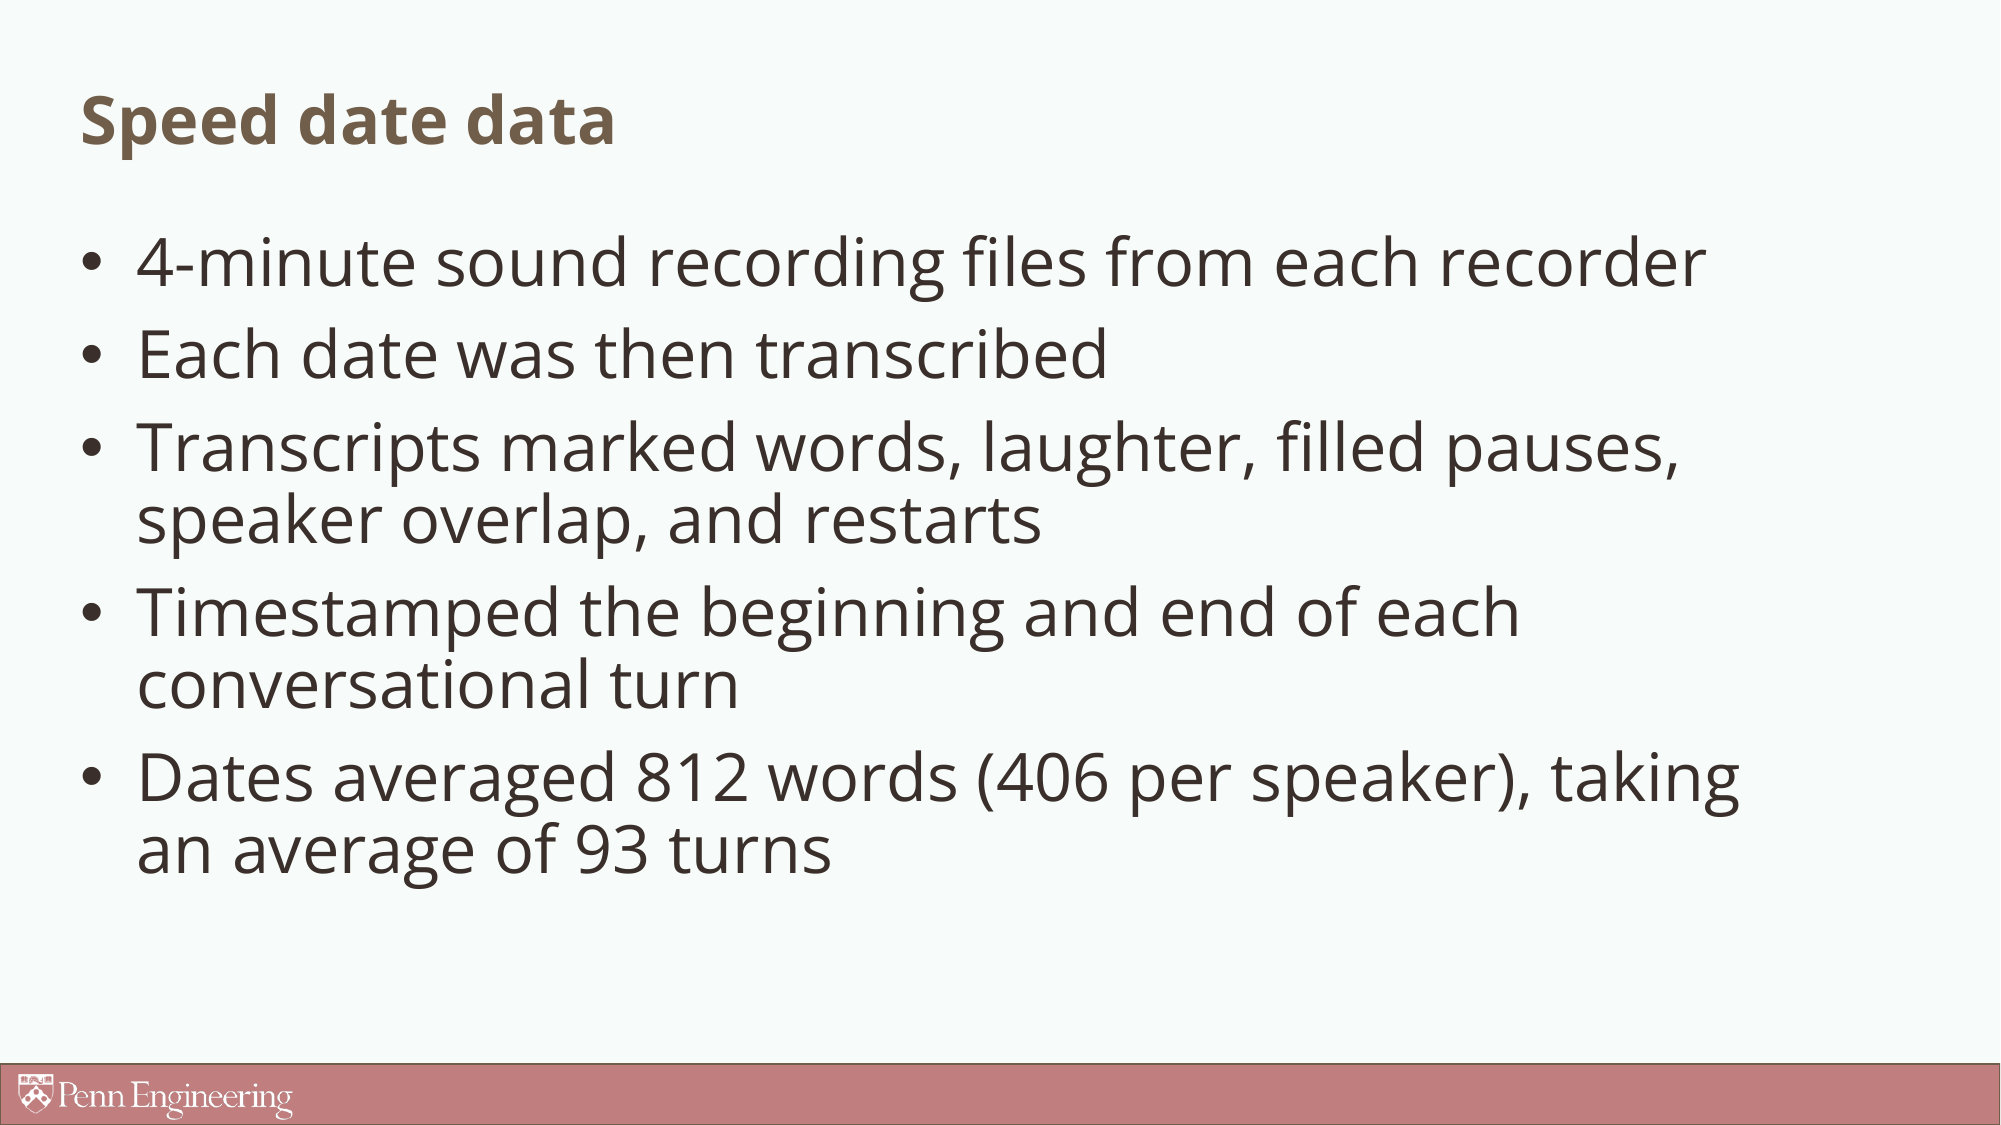

# Speed date data
4-minute sound recording files from each recorder
Each date was then transcribed
Transcripts marked words, laughter, filled pauses, speaker overlap, and restarts
Timestamped the beginning and end of each conversational turn
Dates averaged 812 words (406 per speaker), taking an average of 93 turns